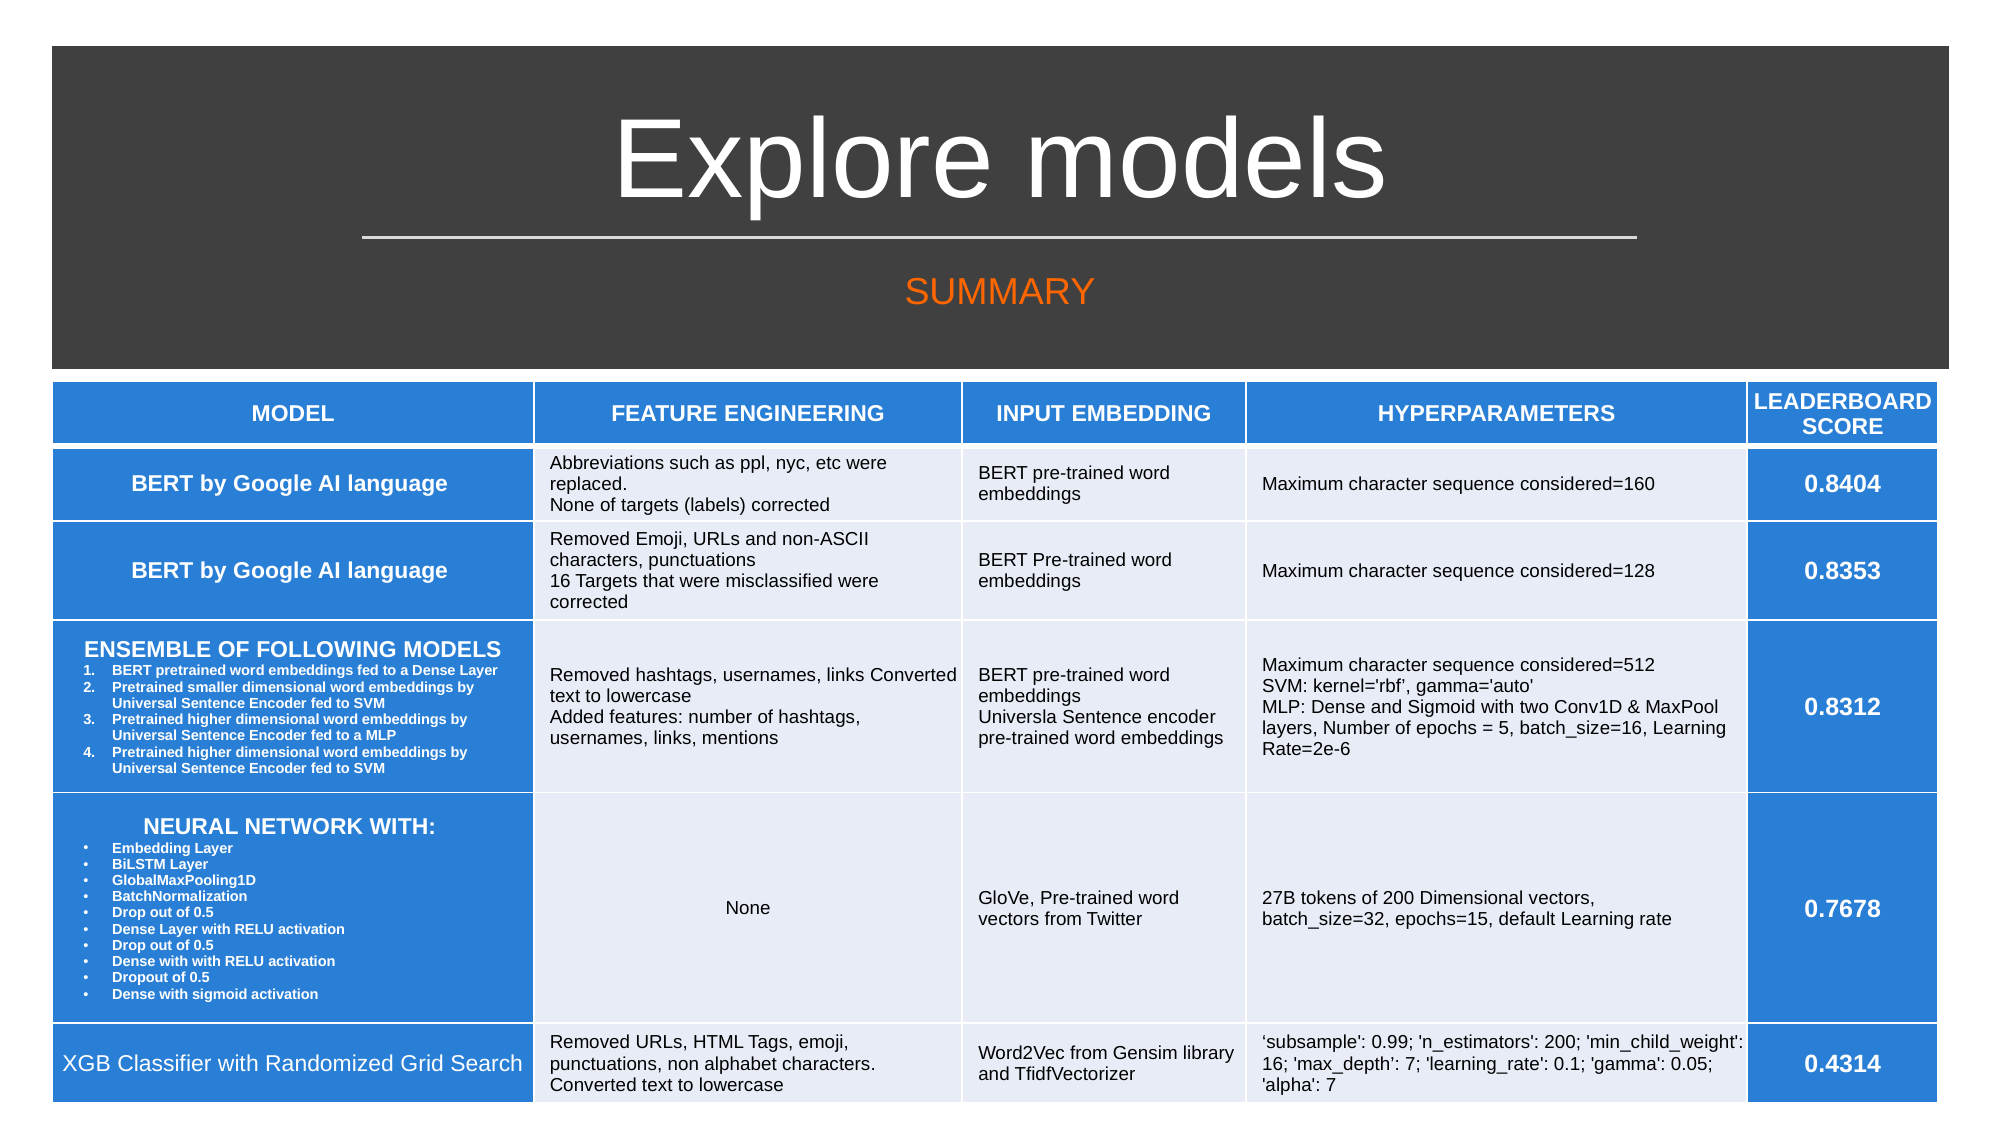

# Explore models
SUMMARY
| MODEL | FEATURE ENGINEERING | INPUT EMBEDDING | HYPERPARAMETERS | LEADERBOARD SCORE |
| --- | --- | --- | --- | --- |
| BERT by Google AI language | Abbreviations such as ppl, nyc, etc were replaced. None of targets (labels) corrected | BERT pre-trained word embeddings | Maximum character sequence considered=160 | 0.8404 |
| BERT by Google AI language | Removed Emoji, URLs and non-ASCII characters, punctuations 16 Targets that were misclassified were corrected | BERT Pre-trained word embeddings | Maximum character sequence considered=128 | 0.8353 |
| ENSEMBLE OF FOLLOWING MODELS BERT pretrained word embeddings fed to a Dense Layer Pretrained smaller dimensional word embeddings by Universal Sentence Encoder fed to SVM Pretrained higher dimensional word embeddings by Universal Sentence Encoder fed to a MLP Pretrained higher dimensional word embeddings by Universal Sentence Encoder fed to SVM | Removed hashtags, usernames, links Converted text to lowercase Added features: number of hashtags, usernames, links, mentions | BERT pre-trained word embeddings Universla Sentence encoder pre-trained word embeddings | Maximum character sequence considered=512 SVM: kernel='rbf’, gamma='auto' MLP: Dense and Sigmoid with two Conv1D & MaxPool layers, Number of epochs = 5, batch\_size=16, Learning Rate=2e-6 | 0.8312 |
| NEURAL NETWORK WITH: Embedding Layer BiLSTM Layer GlobalMaxPooling1D BatchNormalization Drop out of 0.5 Dense Layer with RELU activation Drop out of 0.5 Dense with with RELU activation Dropout of 0.5 Dense with sigmoid activation | None | GloVe, Pre-trained word vectors from Twitter | 27B tokens of 200 Dimensional vectors, batch\_size=32, epochs=15, default Learning rate | 0.7678 |
| XGB Classifier with Randomized Grid Search | Removed URLs, HTML Tags, emoji, punctuations, non alphabet characters. Converted text to lowercase | Word2Vec from Gensim library and TfidfVectorizer | ‘subsample': 0.99; 'n\_estimators': 200; 'min\_child\_weight': 16; 'max\_depth’: 7; 'learning\_rate': 0.1; 'gamma': 0.05; 'alpha': 7 | 0.4314 |